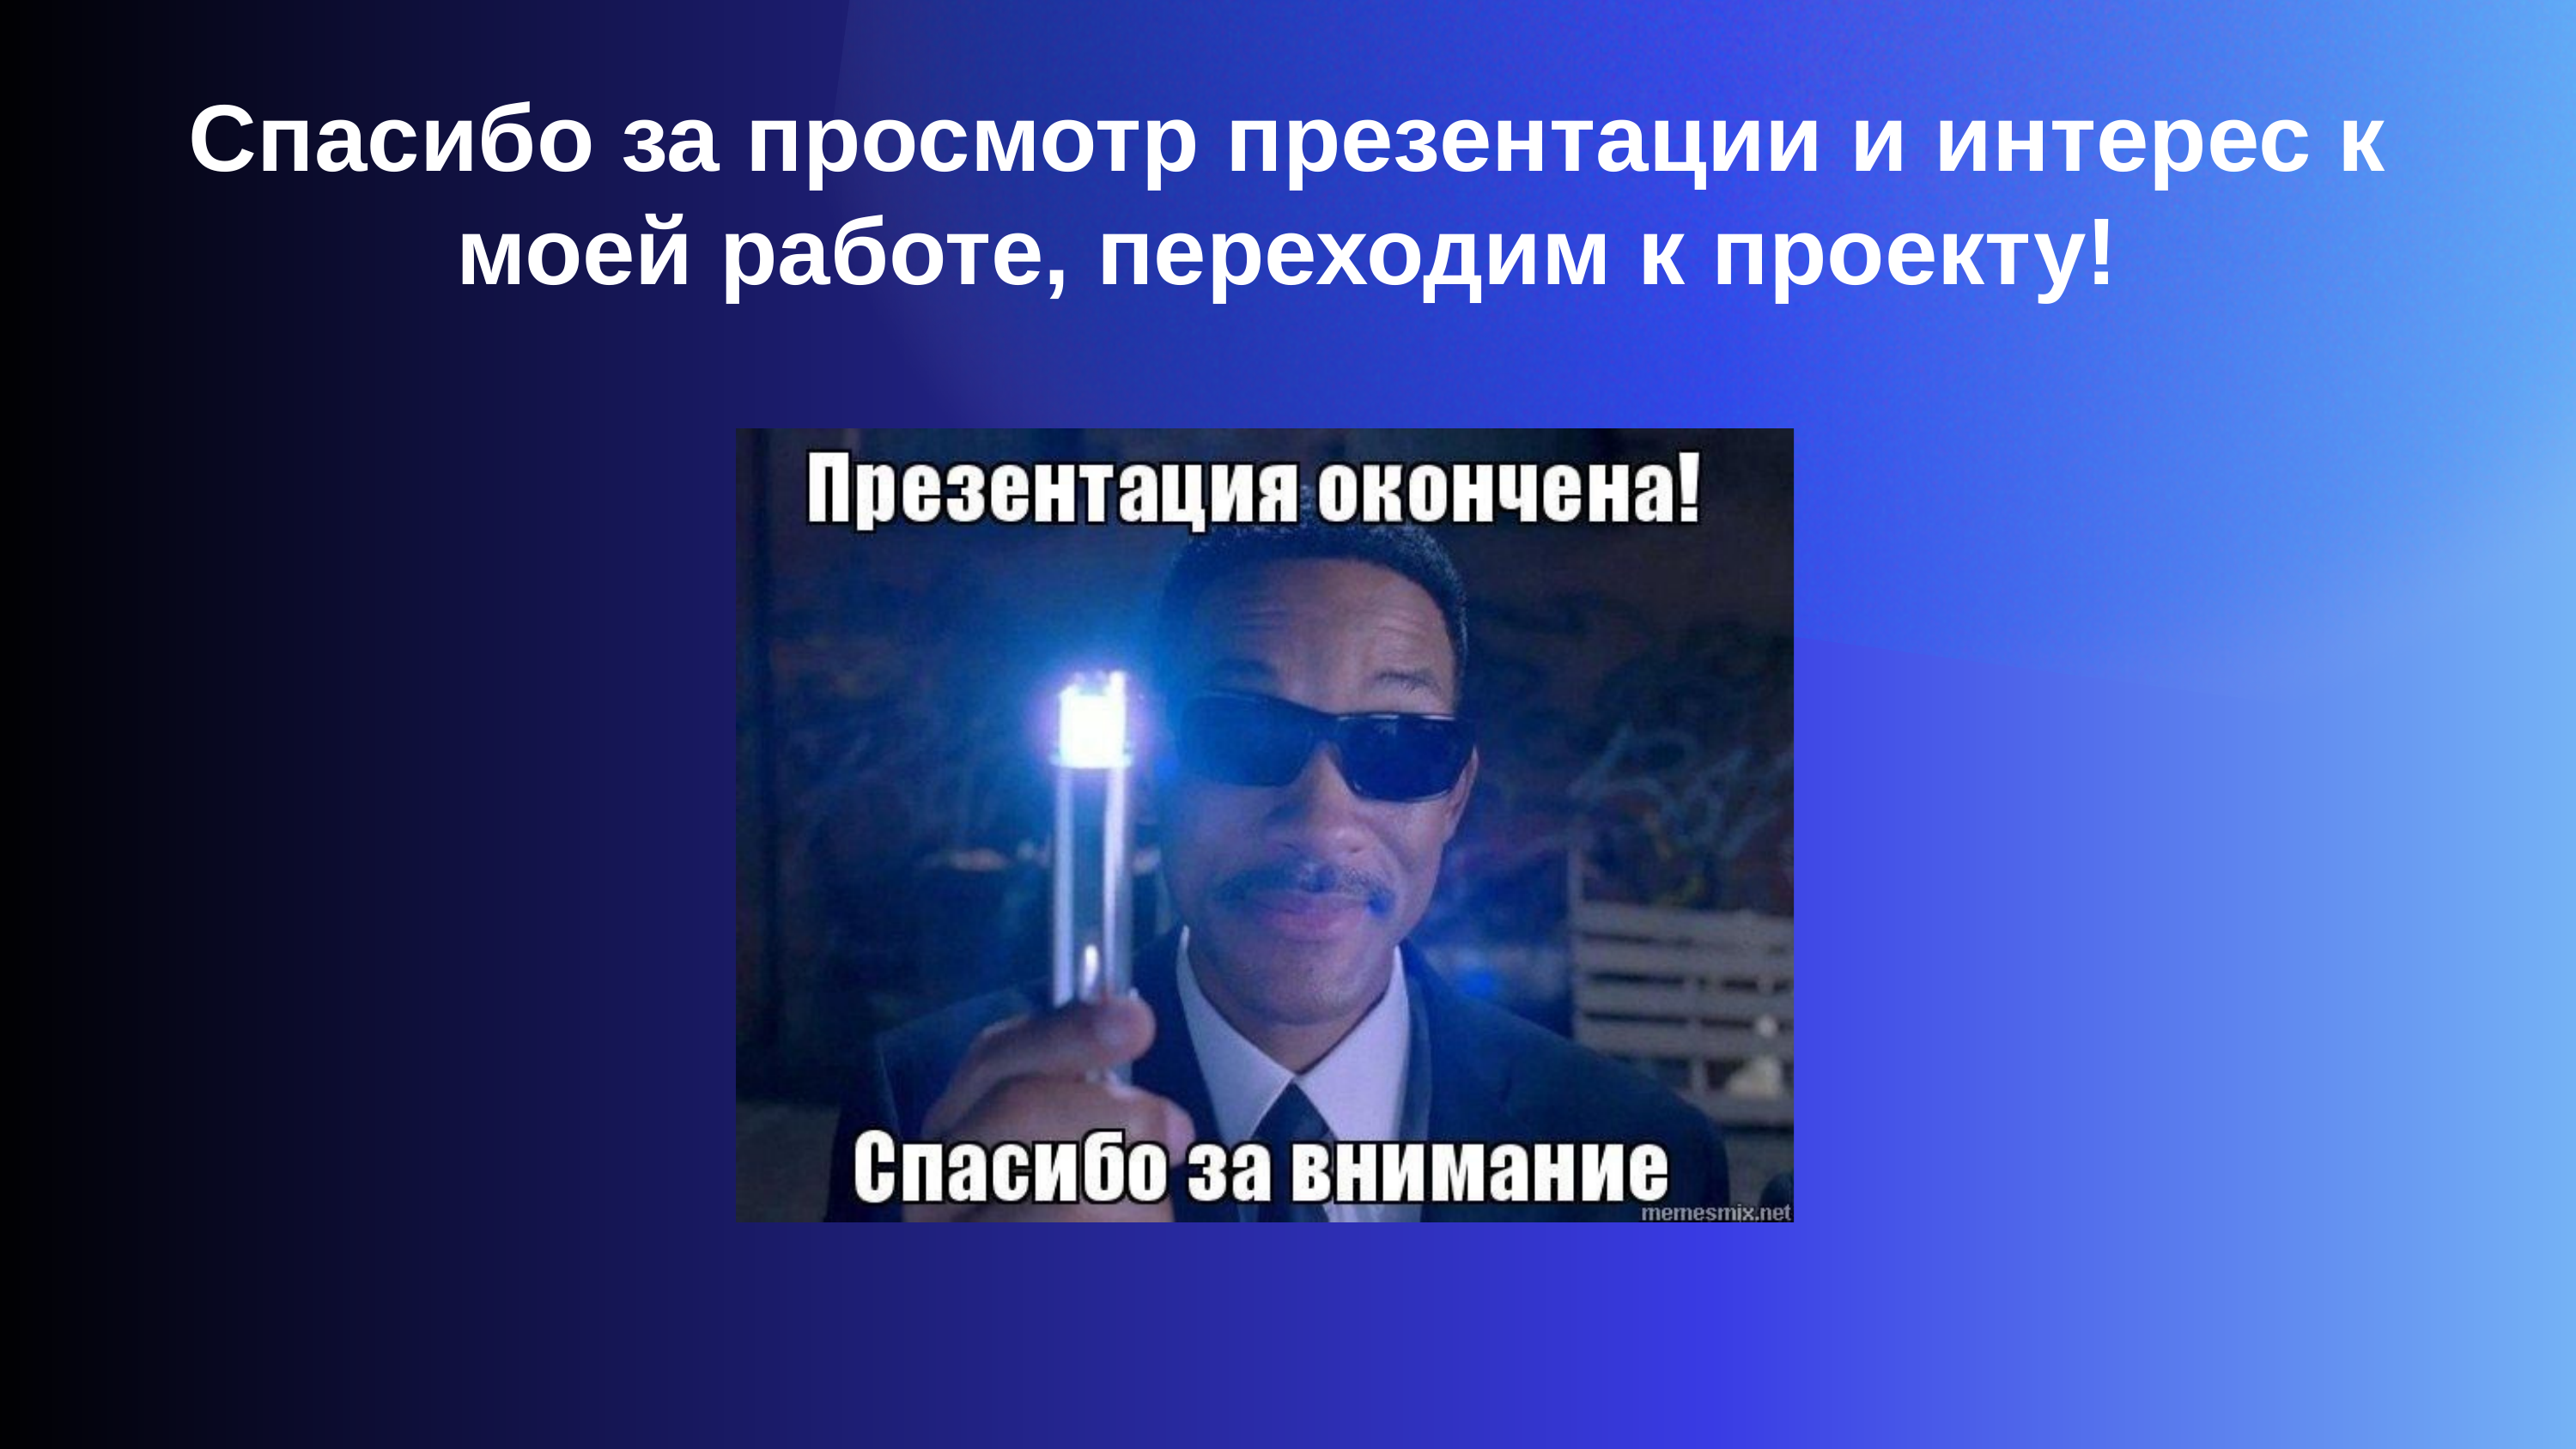

Спасибо за просмотр презентации и интерес к моей работе, переходим к проекту!